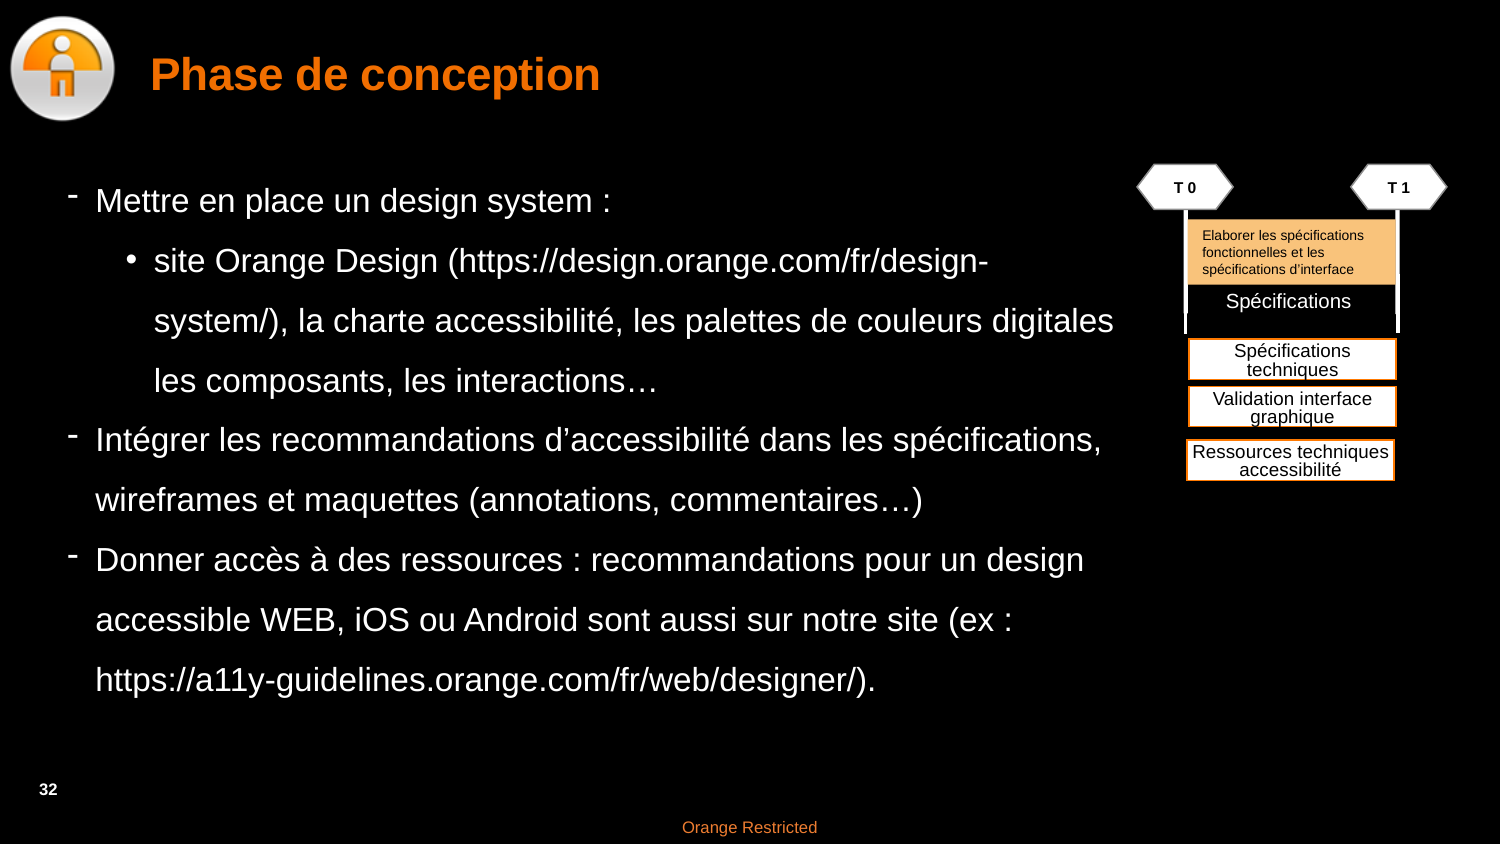

# Phase de conception
Mettre en place un design system :
site Orange Design (https://design.orange.com/fr/design-system/), la charte accessibilité, les palettes de couleurs digitales les composants, les interactions…
Intégrer les recommandations d’accessibilité dans les spécifications, wireframes et maquettes (annotations, commentaires…)
Donner accès à des ressources : recommandations pour un design accessible WEB, iOS ou Android sont aussi sur notre site (ex : https://a11y-guidelines.orange.com/fr/web/designer/).
T 0
T 1

Elaborer les spécifications fonctionnelles et les spécifications d’interface

Spécifications
Spécifications techniques
Validation interface graphique
Ressources techniques accessibilité